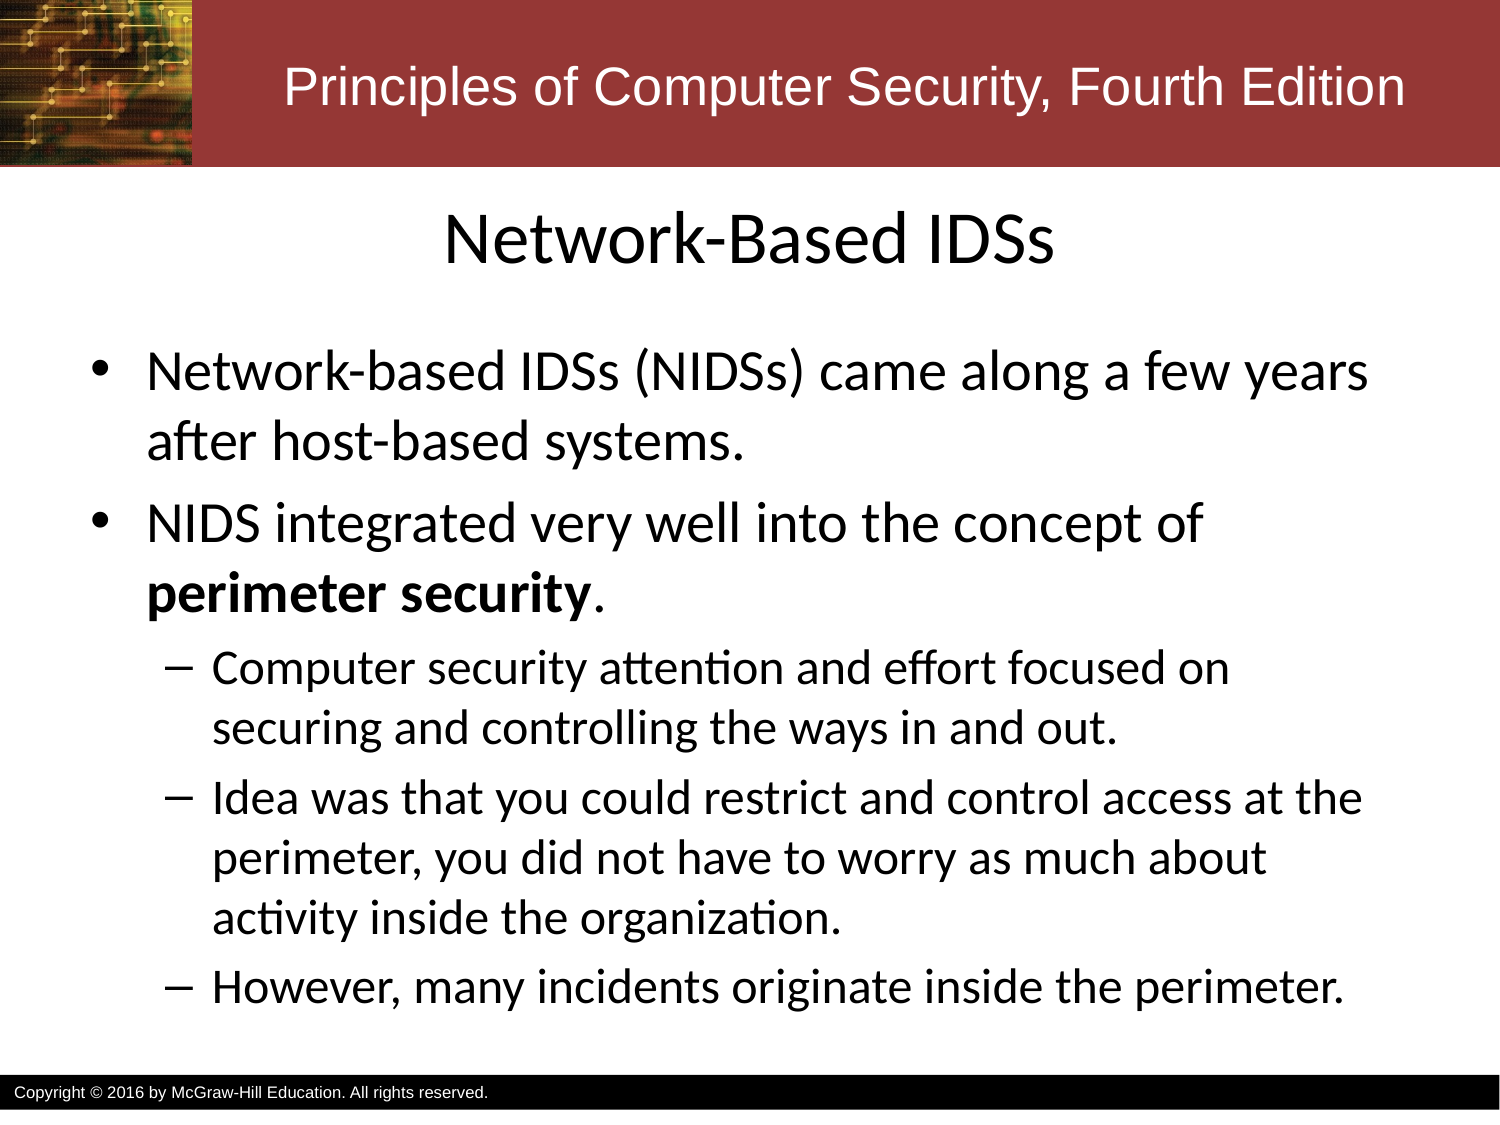

# Network-Based IDSs
Network-based IDSs (NIDSs) came along a few years after host-based systems.
NIDS integrated very well into the concept of perimeter security.
Computer security attention and effort focused on securing and controlling the ways in and out.
Idea was that you could restrict and control access at the perimeter, you did not have to worry as much about activity inside the organization.
However, many incidents originate inside the perimeter.